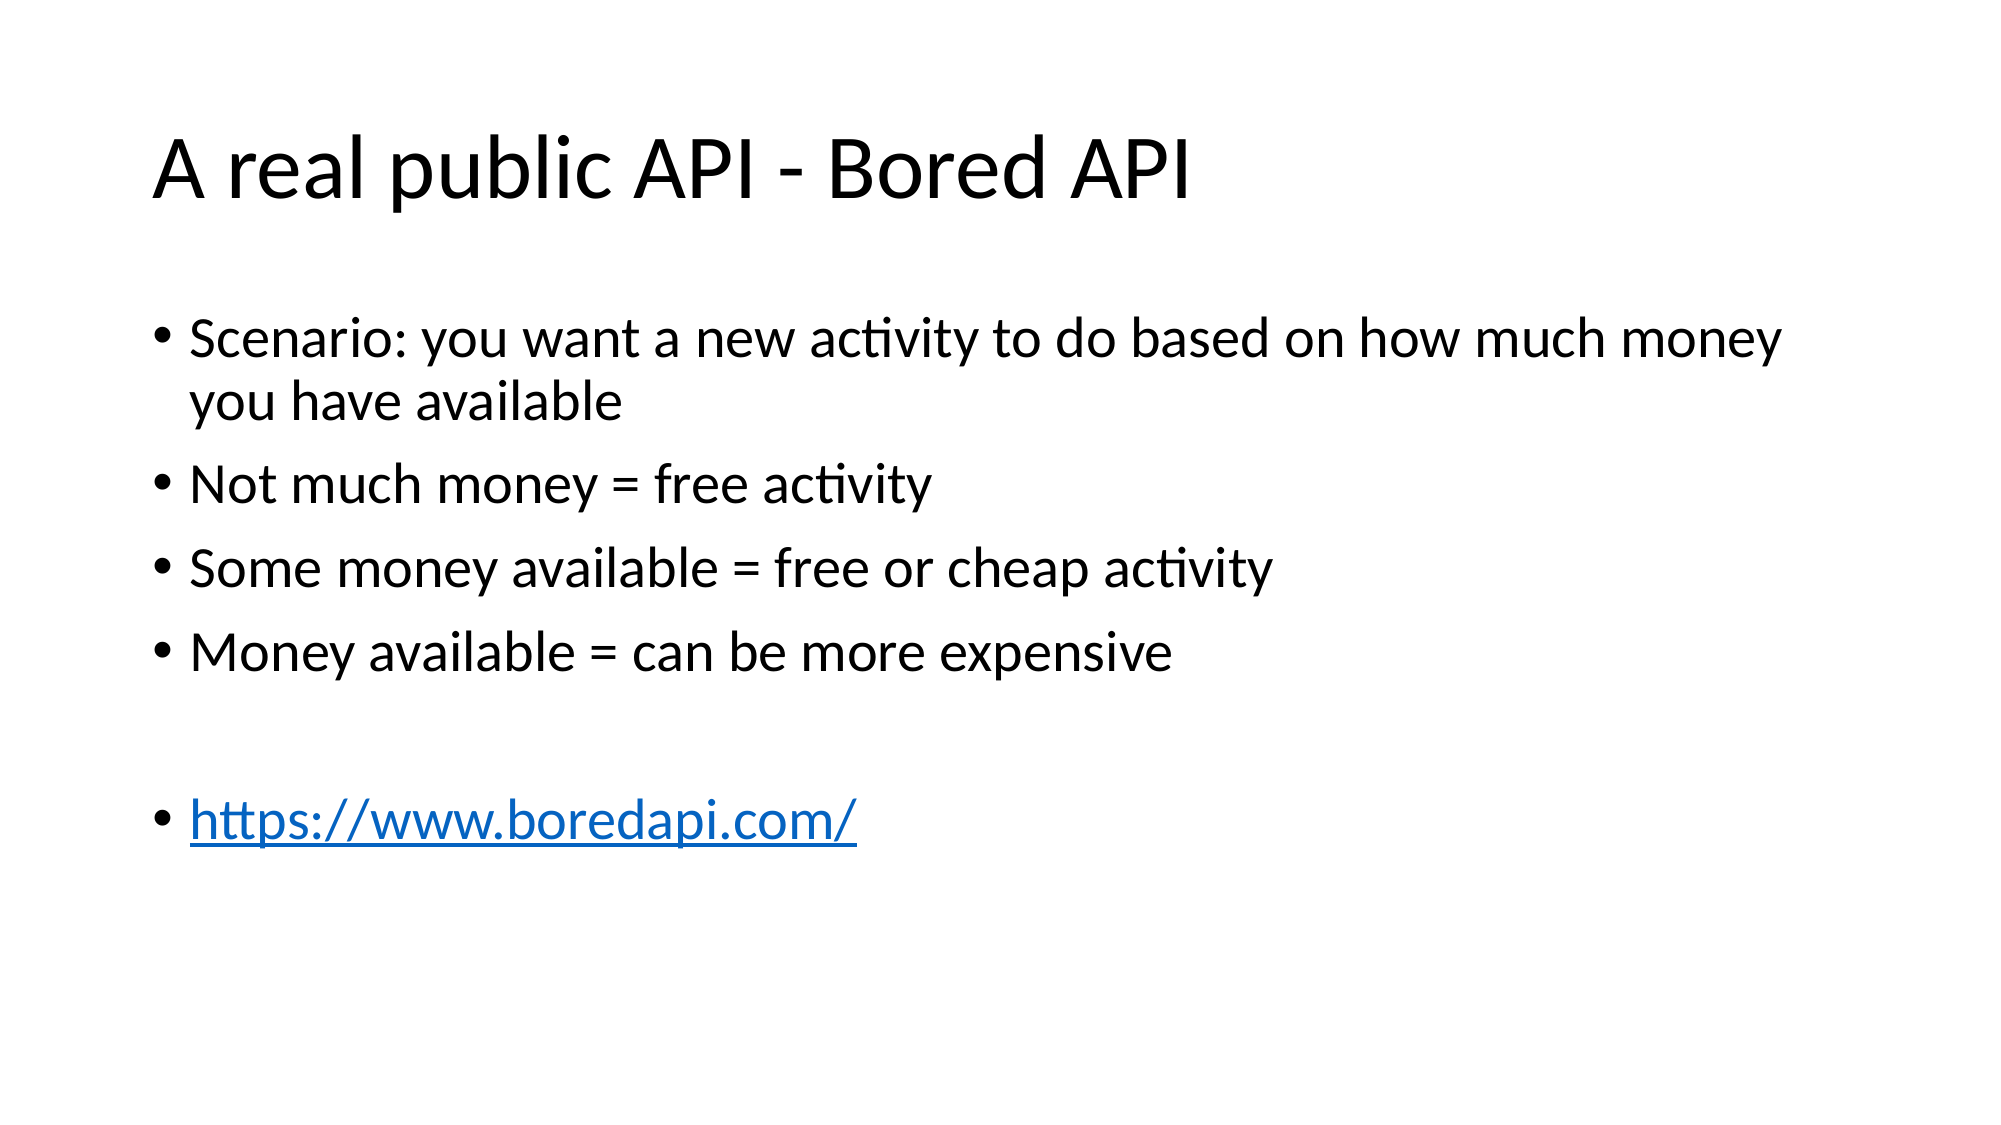

# A real public API - Bored API
Scenario: you want a new activity to do based on how much money you have available
Not much money = free activity
Some money available = free or cheap activity
Money available = can be more expensive

https://www.boredapi.com/